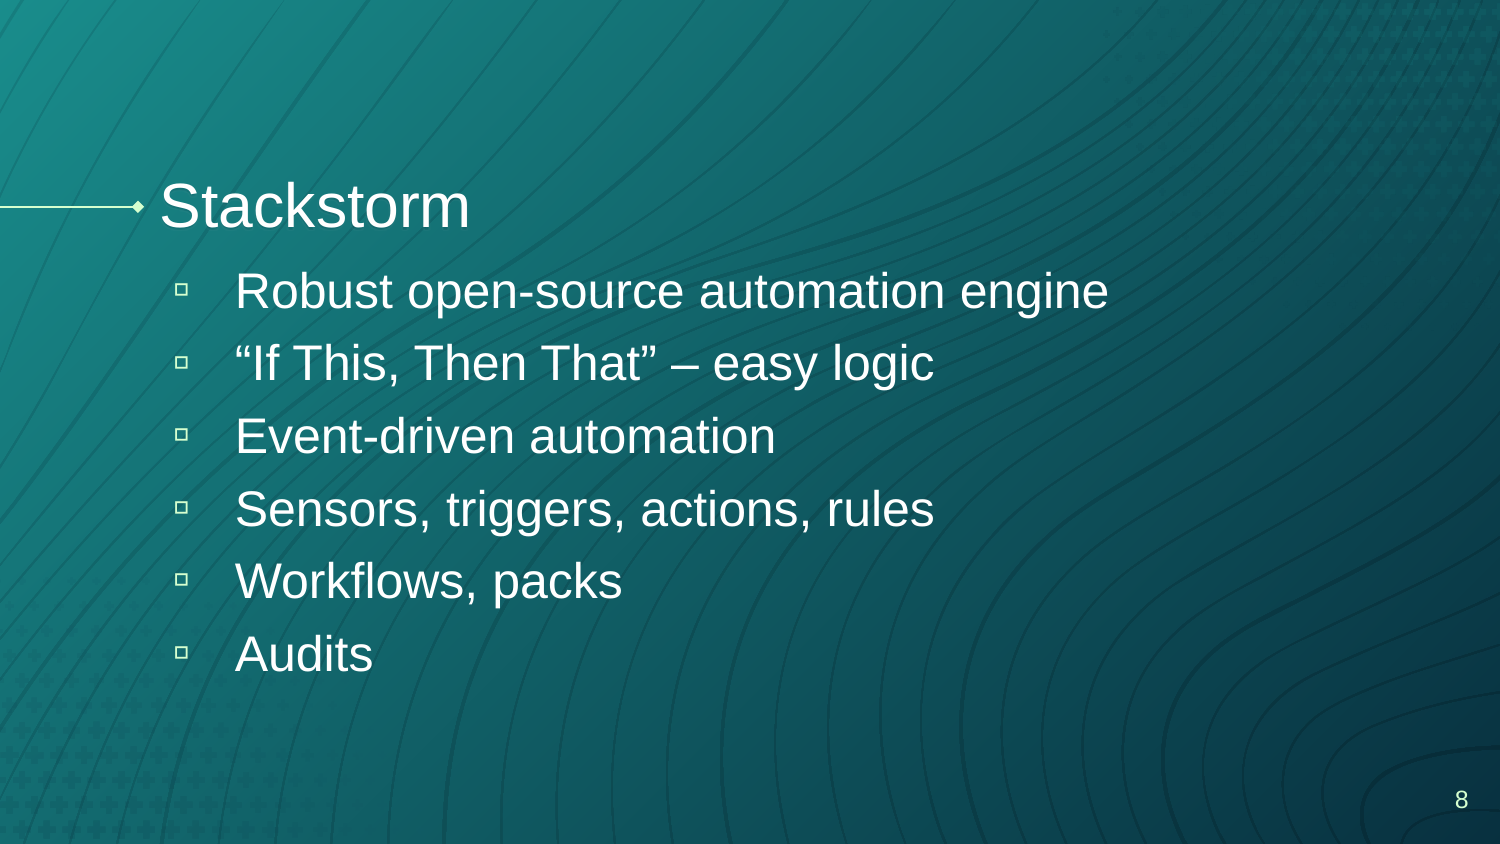

# Stackstorm
Robust open-source automation engine
“If This, Then That” – easy logic
Event-driven automation
Sensors, triggers, actions, rules
Workflows, packs
Audits

8